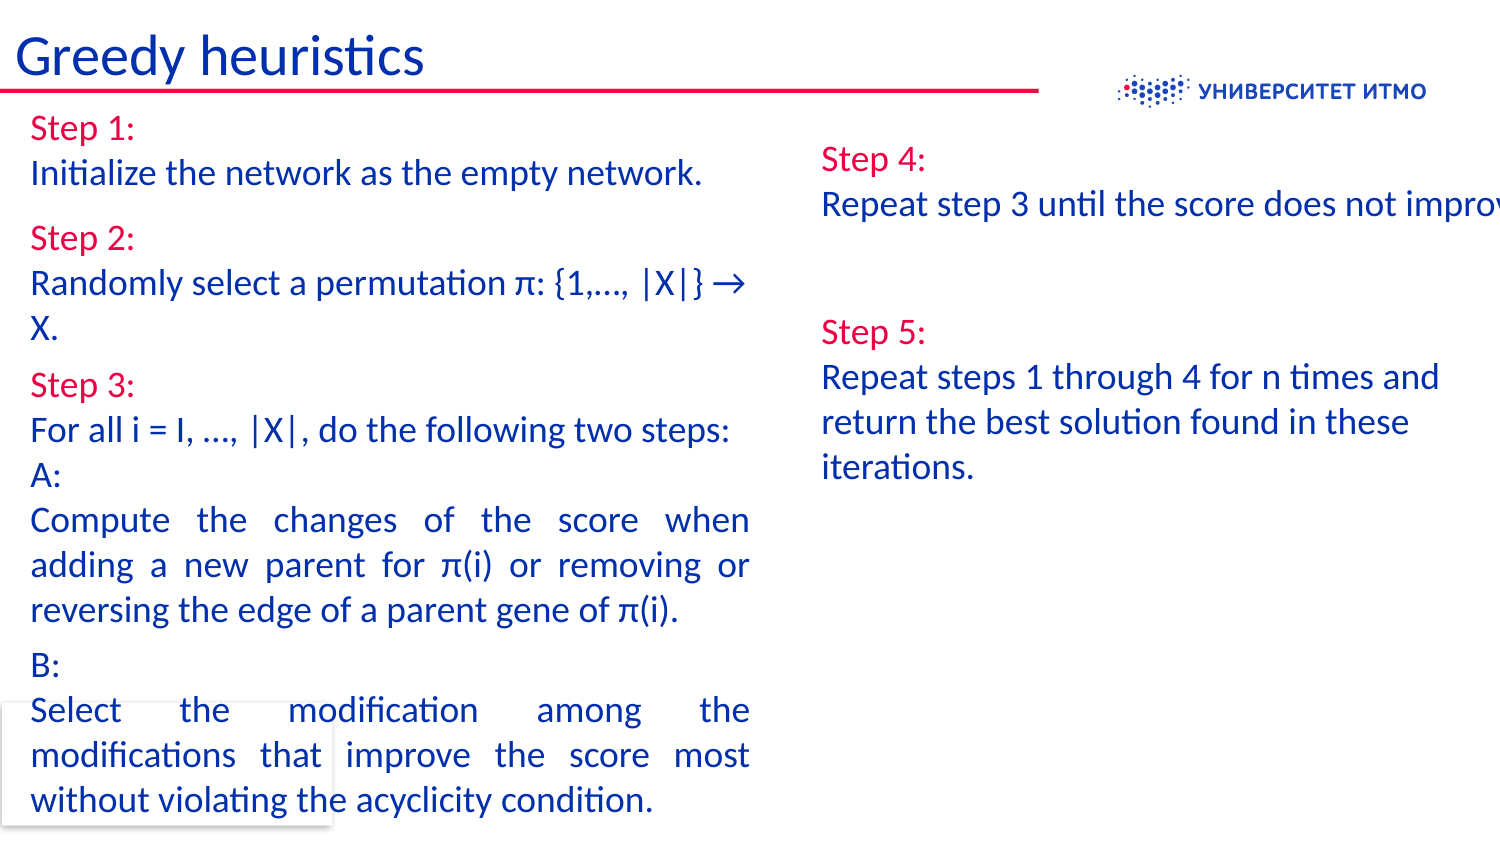

# Greedy heuristics
Step 1:
Initialize the network as the empty network.
Step 4:
Repeat step 3 until the score does not improve.
Step 2:
Randomly select a permutation π: {1,…, |X|} → X.
Step 5:
Repeat steps 1 through 4 for n times and return the best solution found in these iterations.
Step 3:
For all i = I, …, |X|, do the following two steps:
A:
Compute the changes of the score when adding a new parent for π(i) or removing or reversing the edge of a parent gene of π(i).
B:
Select the modification among the modifications that improve the score most without violating the acyclicity condition.